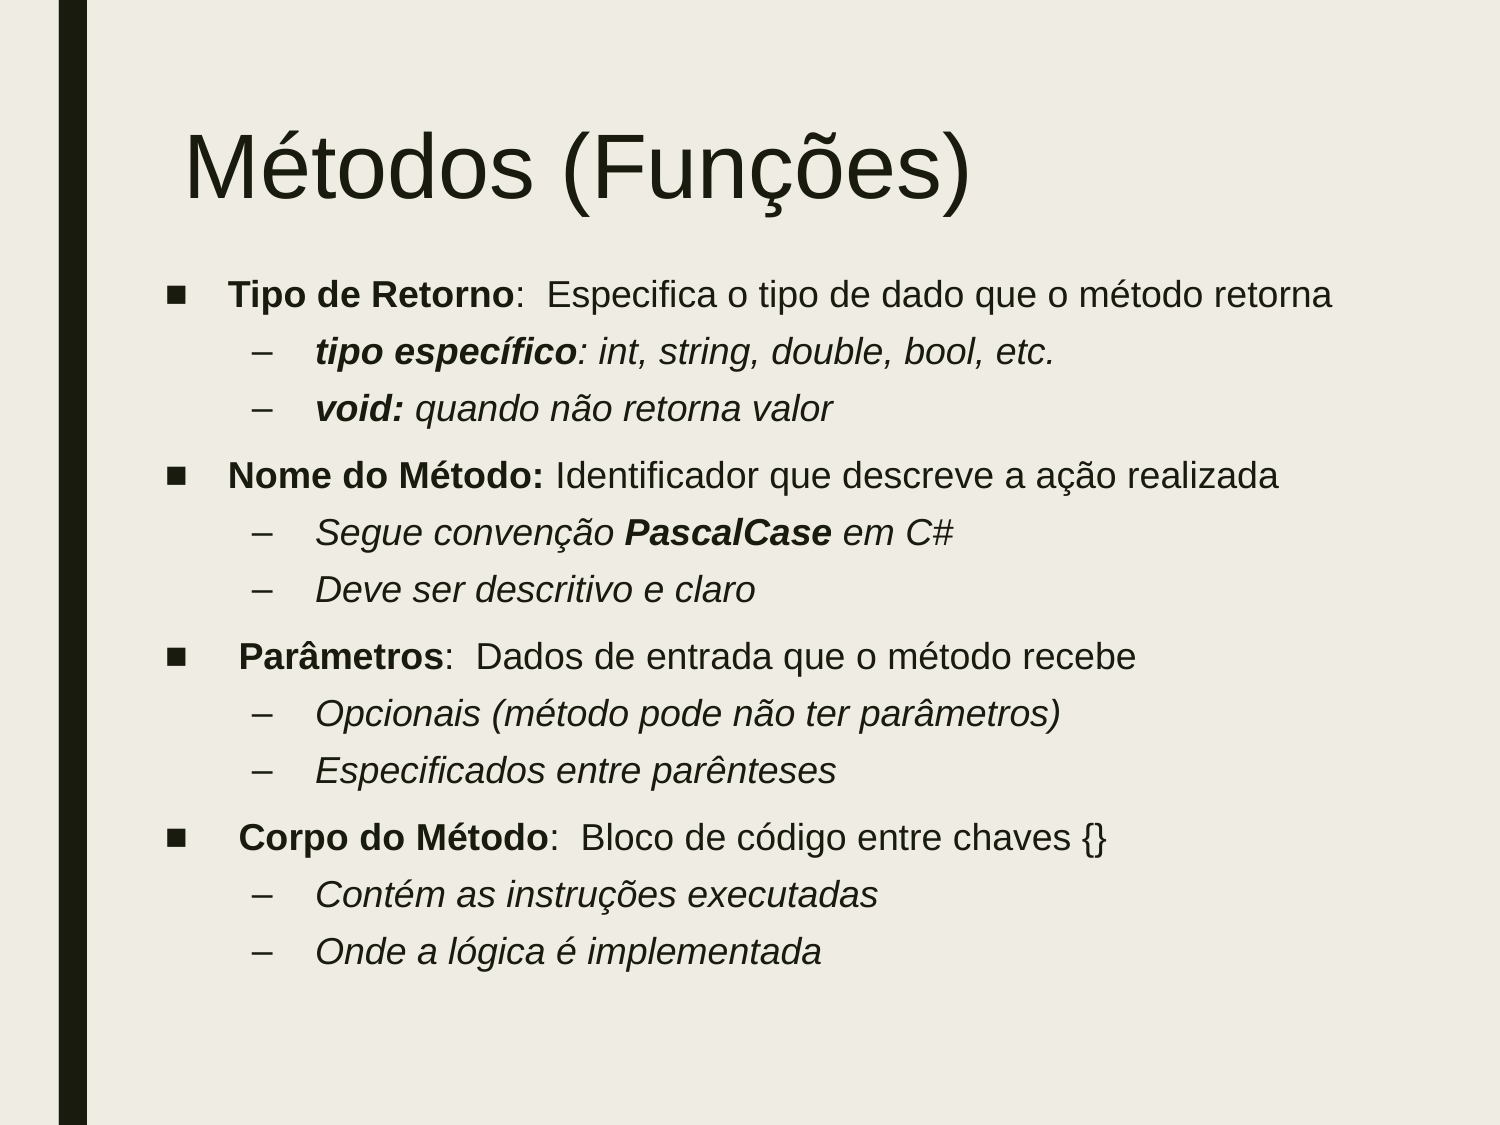

# Métodos (Funções)
Tipo de Retorno:  Especifica o tipo de dado que o método retorna
tipo específico: int, string, double, bool, etc.
void: quando não retorna valor
Nome do Método: Identificador que descreve a ação realizada
Segue convenção PascalCase em C#
Deve ser descritivo e claro
 Parâmetros:  Dados de entrada que o método recebe
Opcionais (método pode não ter parâmetros)
Especificados entre parênteses
 Corpo do Método:  Bloco de código entre chaves {}
Contém as instruções executadas
Onde a lógica é implementada